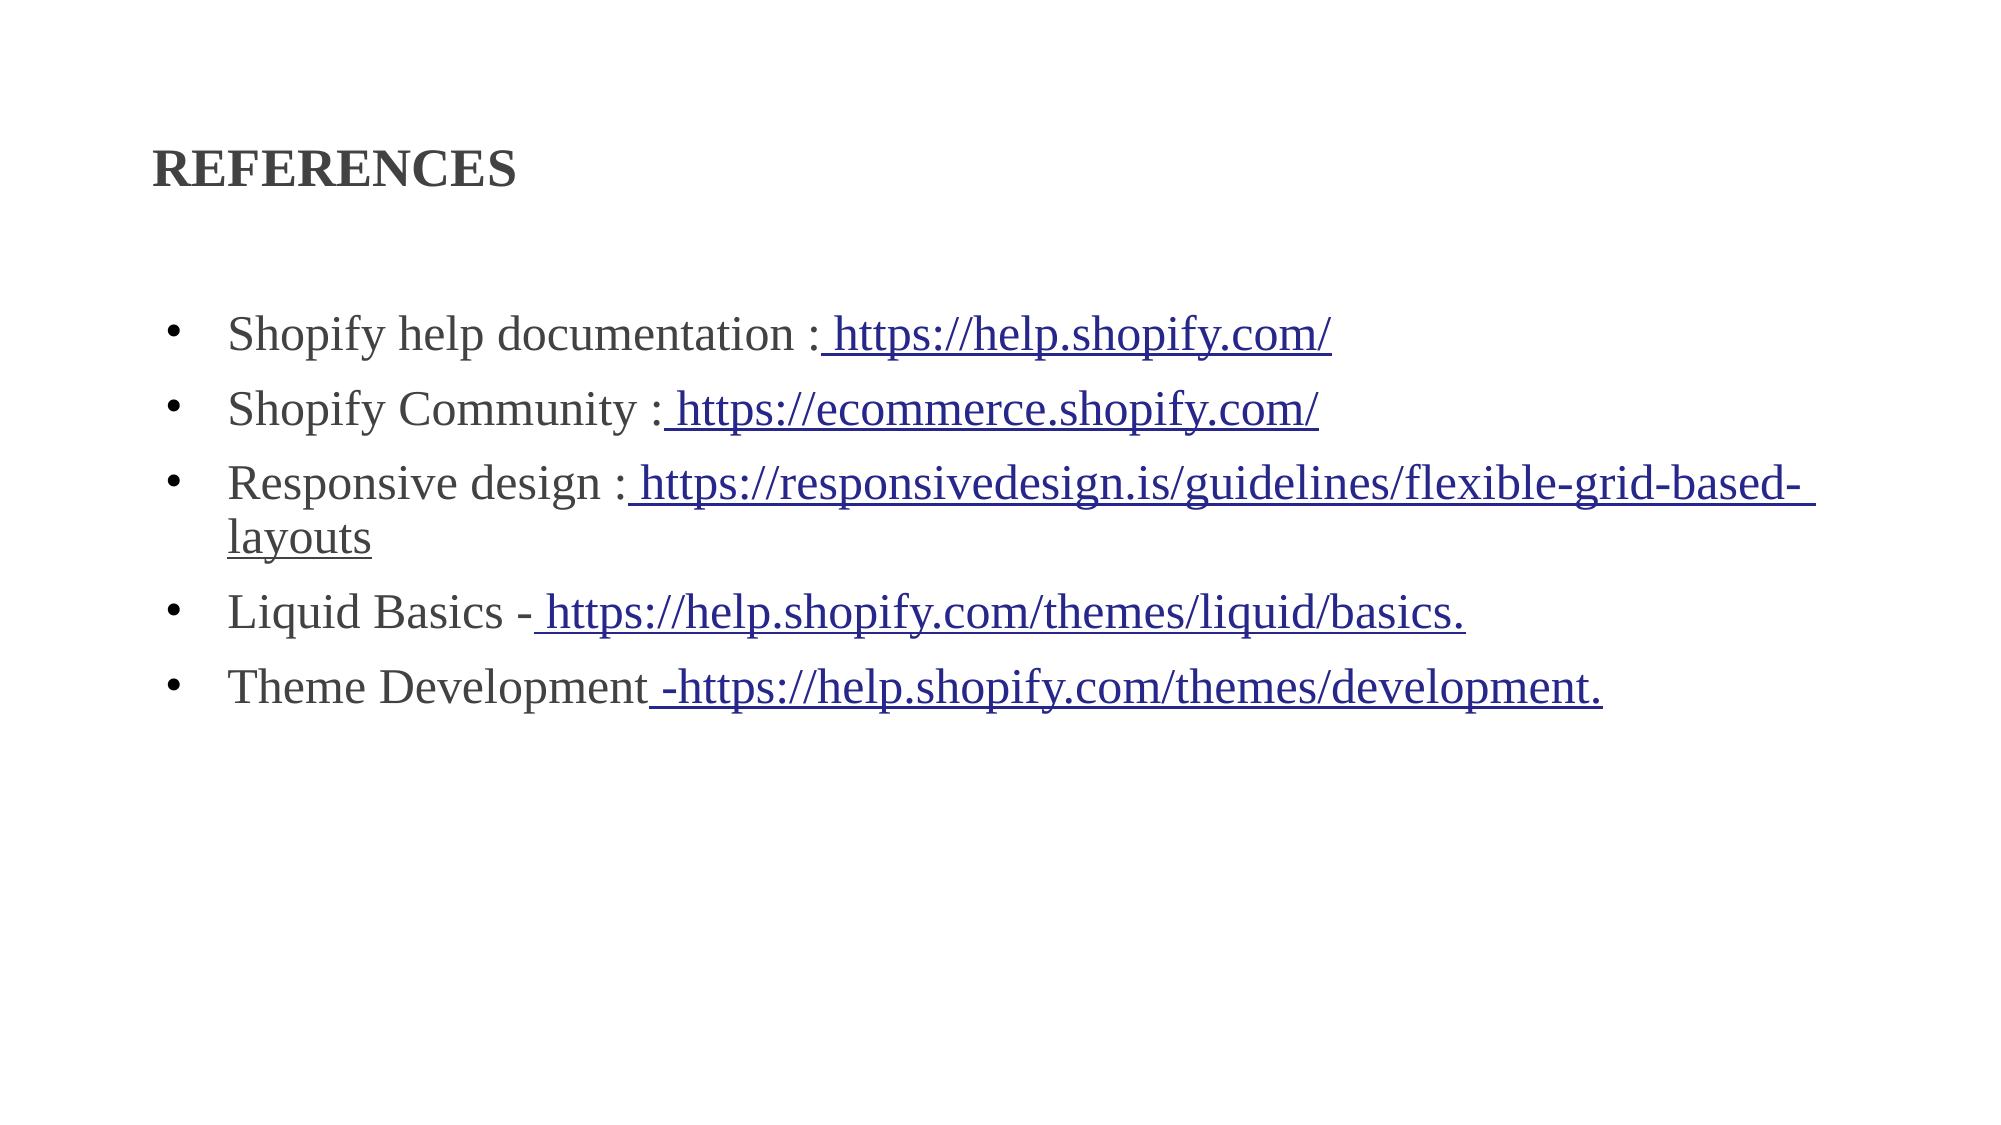

# REFERENCES
Shopify help documentation : https://help.shopify.com/
Shopify Community : https://ecommerce.shopify.com/
Responsive design : https://responsivedesign.is/guidelines/flexible-grid-based- layouts
Liquid Basics - https://help.shopify.com/themes/liquid/basics.
Theme Development -https://help.shopify.com/themes/development.